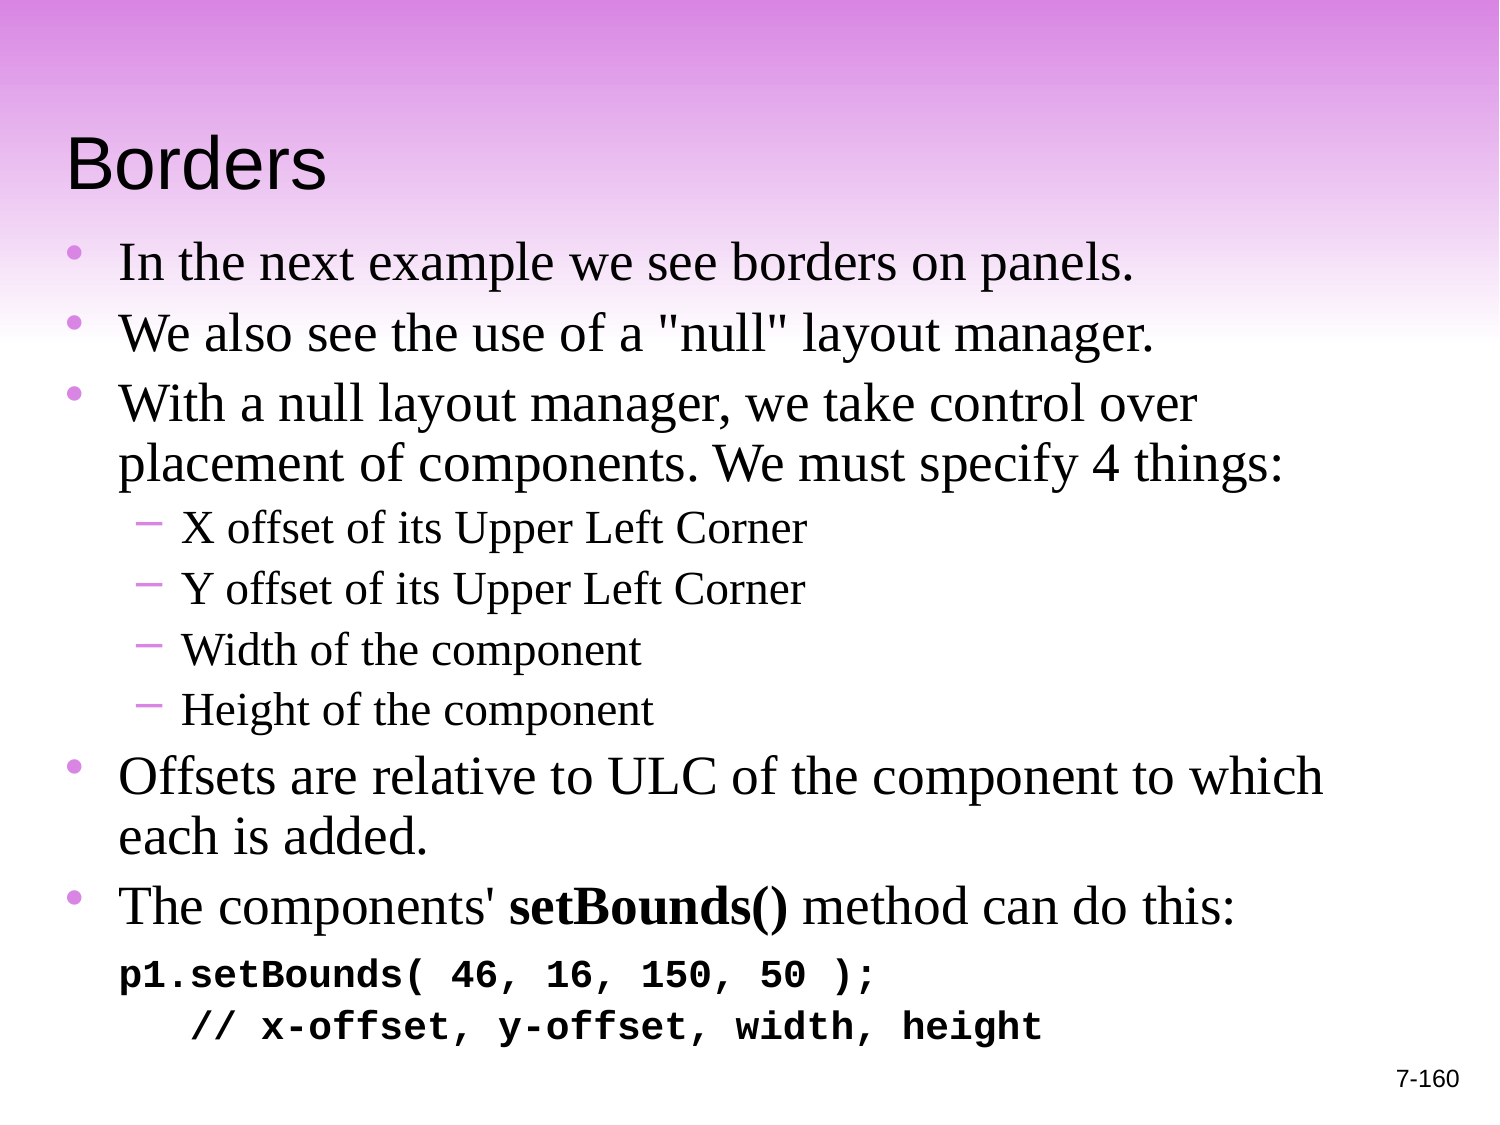

Borders
In the next example we see borders on panels.
We also see the use of a "null" layout manager.
With a null layout manager, we take control over placement of components. We must specify 4 things:
X offset of its Upper Left Corner
Y offset of its Upper Left Corner
Width of the component
Height of the component
Offsets are relative to ULC of the component to which each is added.
The components' setBounds() method can do this:
		p1.setBounds( 46, 16, 150, 50 );
	   // x-offset, y-offset, width, height

7-160